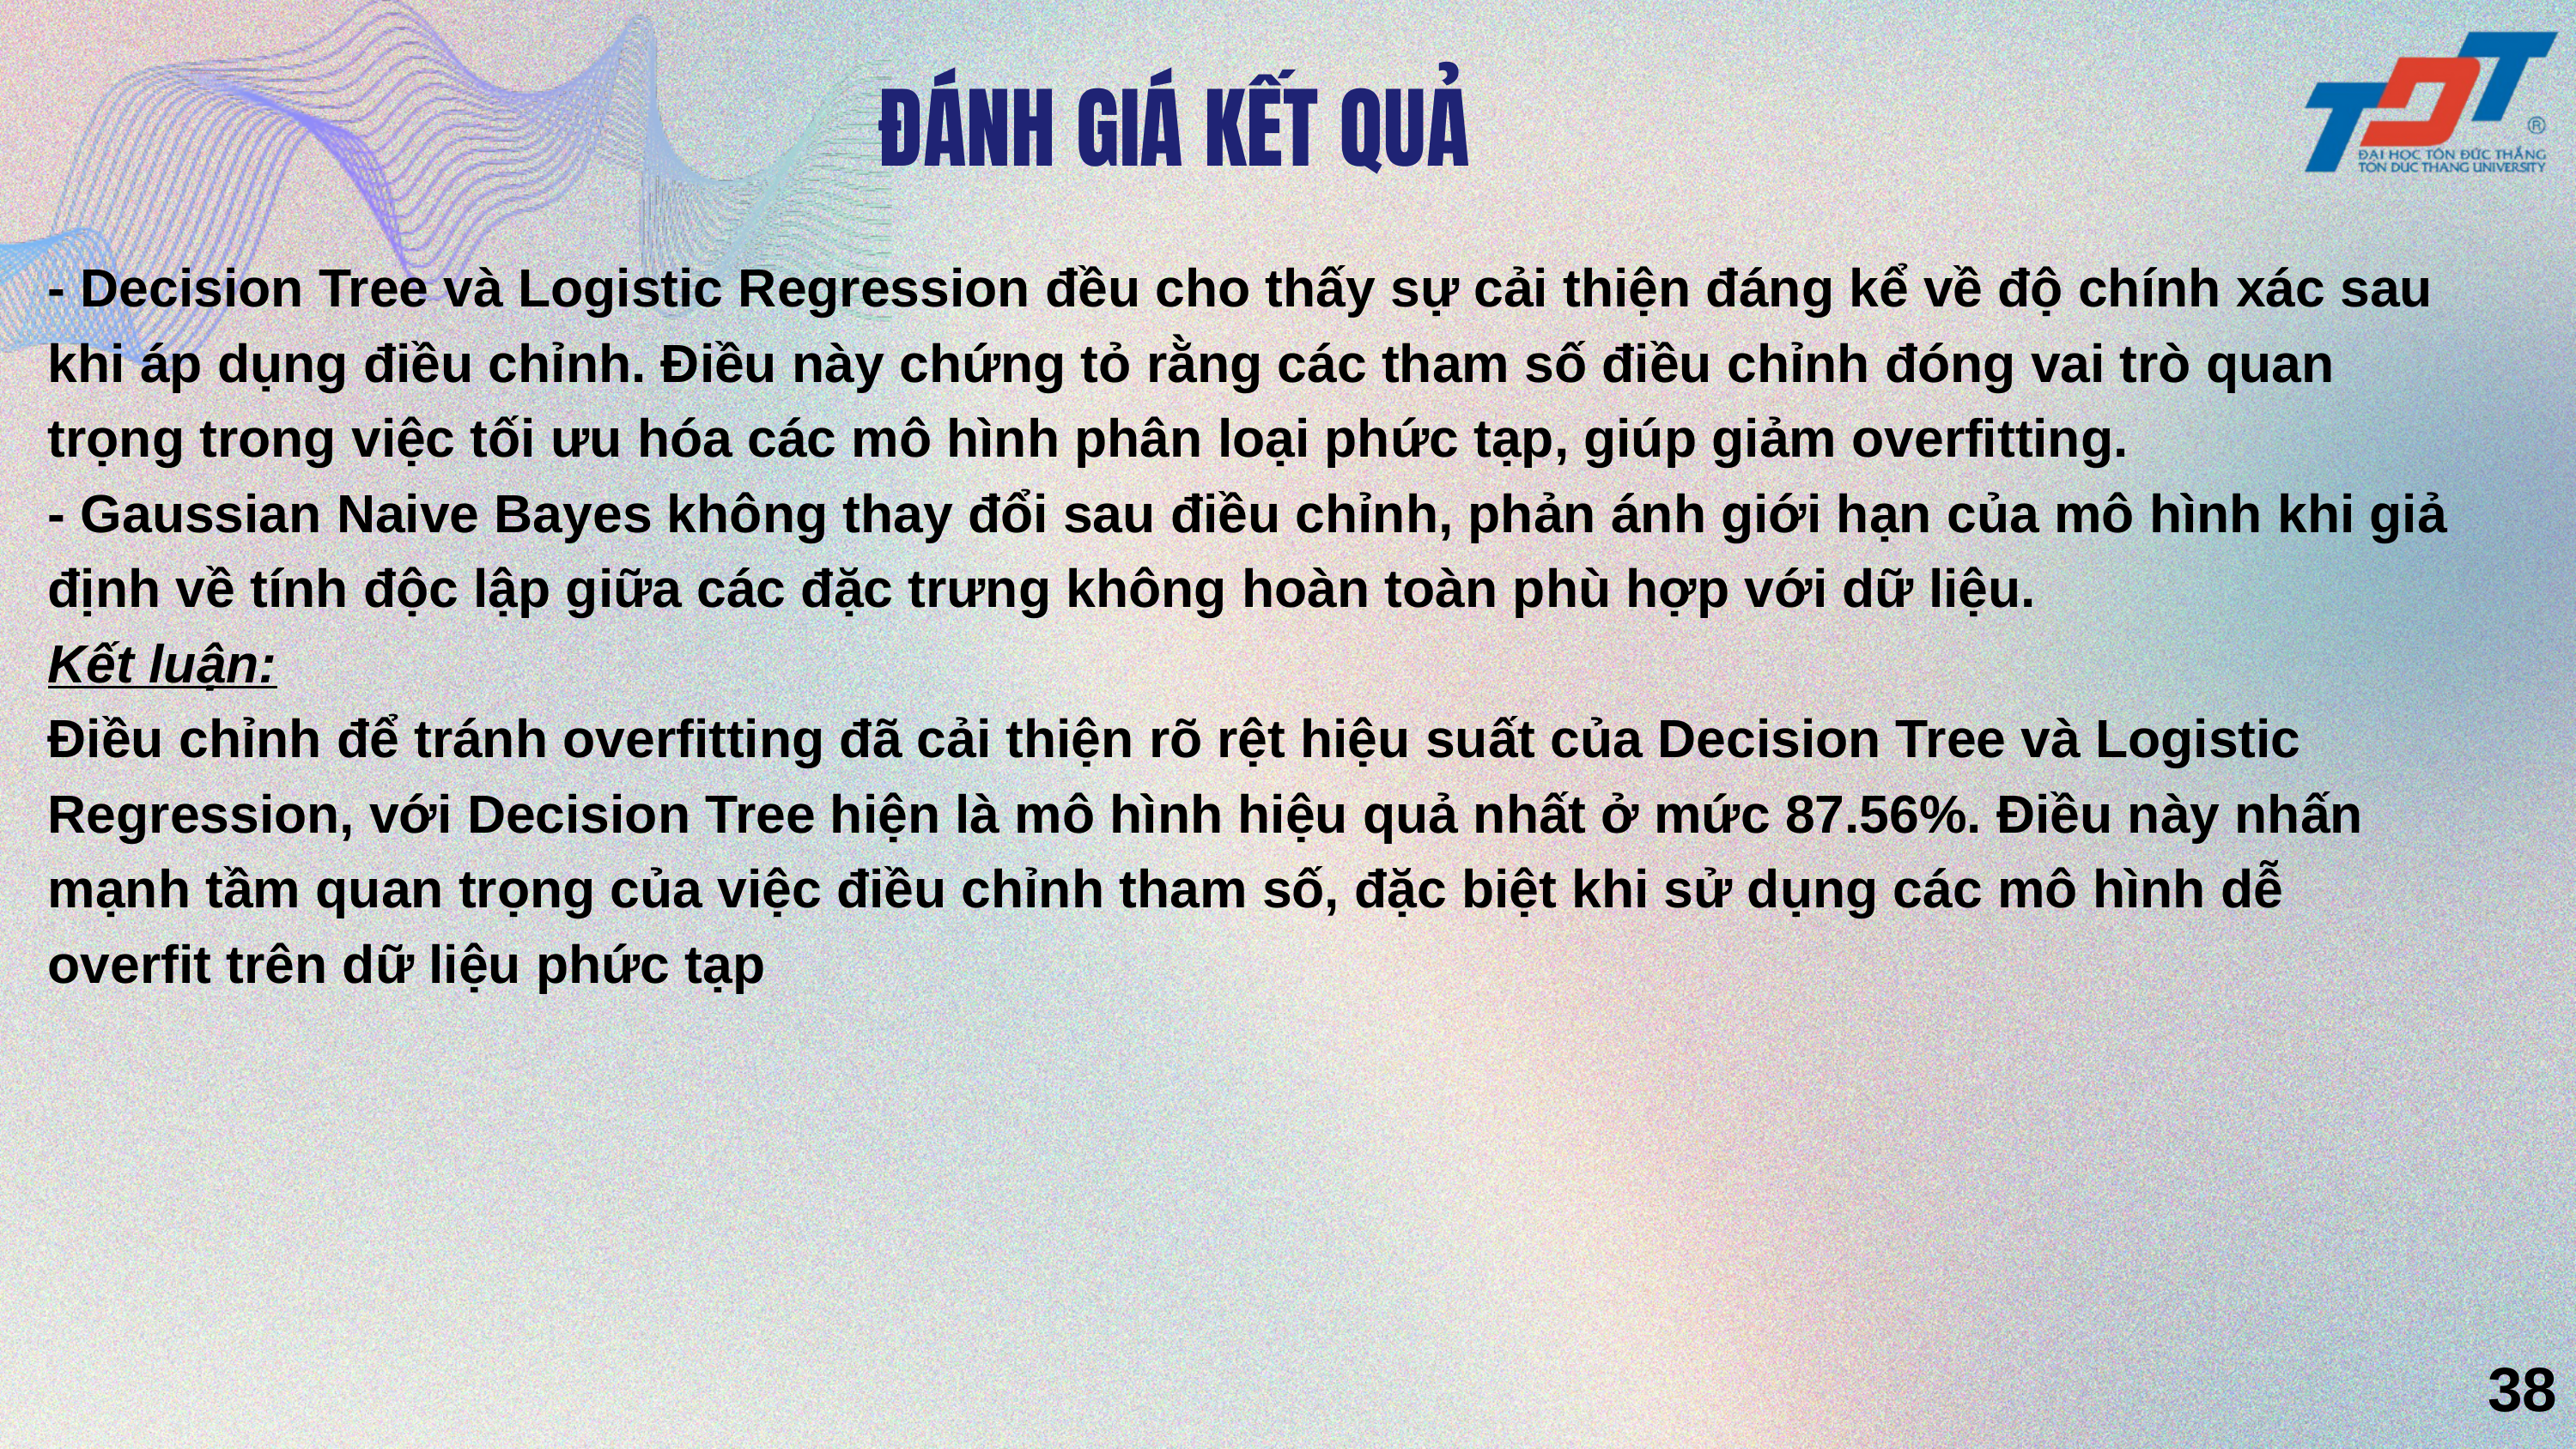

ĐÁNH GIÁ KẾT QUẢ
- Decision Tree và Logistic Regression đều cho thấy sự cải thiện đáng kể về độ chính xác sau khi áp dụng điều chỉnh. Điều này chứng tỏ rằng các tham số điều chỉnh đóng vai trò quan trọng trong việc tối ưu hóa các mô hình phân loại phức tạp, giúp giảm overfitting.
- Gaussian Naive Bayes không thay đổi sau điều chỉnh, phản ánh giới hạn của mô hình khi giả định về tính độc lập giữa các đặc trưng không hoàn toàn phù hợp với dữ liệu.
Kết luận:
Điều chỉnh để tránh overfitting đã cải thiện rõ rệt hiệu suất của Decision Tree và Logistic Regression, với Decision Tree hiện là mô hình hiệu quả nhất ở mức 87.56%. Điều này nhấn mạnh tầm quan trọng của việc điều chỉnh tham số, đặc biệt khi sử dụng các mô hình dễ overfit trên dữ liệu phức tạp
38